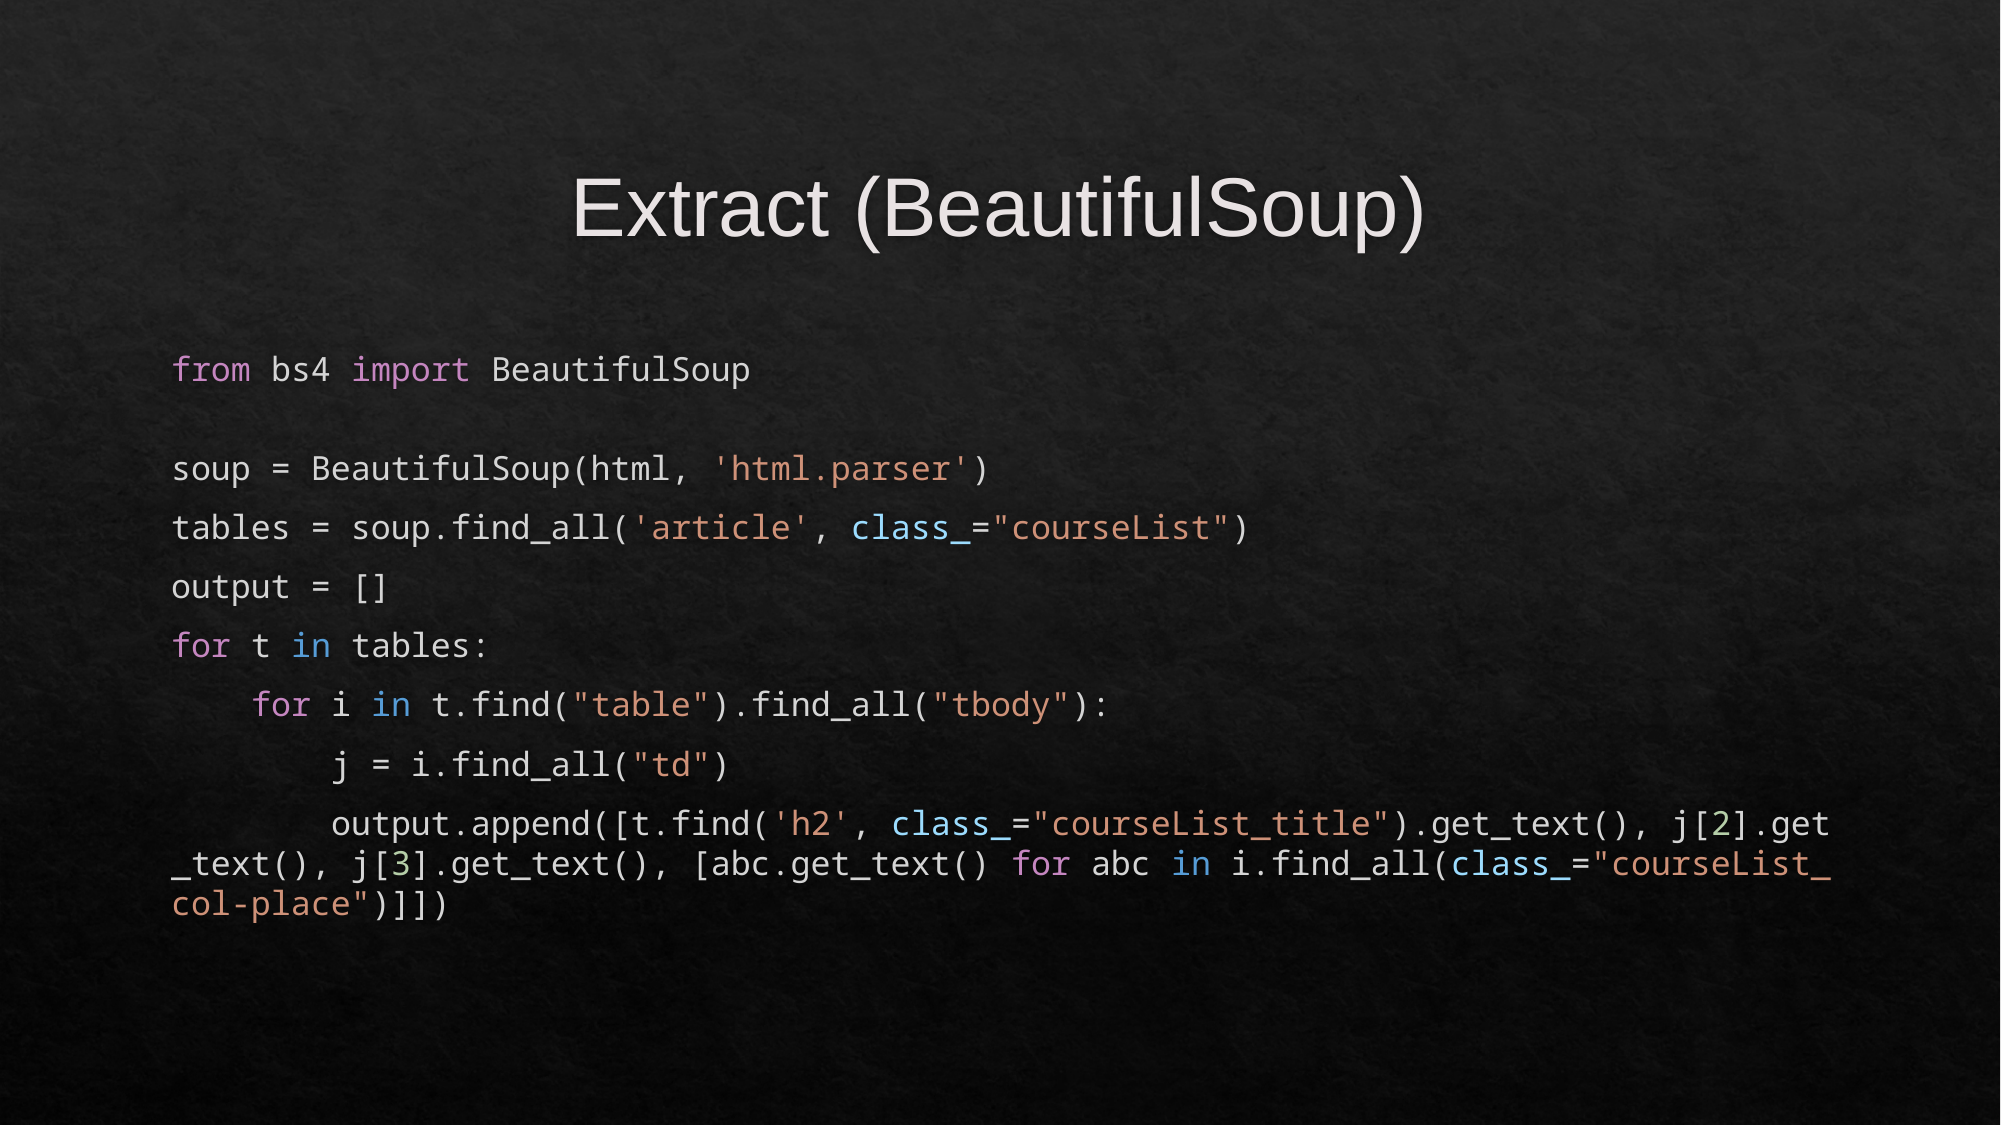

# Extract (BeautifulSoup)
from bs4 import BeautifulSoup
soup = BeautifulSoup(html, 'html.parser')
tables = soup.find_all('article', class_="courseList")
output = []
for t in tables:
    for i in t.find("table").find_all("tbody"):
        j = i.find_all("td")
        output.append([t.find('h2', class_="courseList_title").get_text(), j[2].get_text(), j[3].get_text(), [abc.get_text() for abc in i.find_all(class_="courseList_col-place")]])